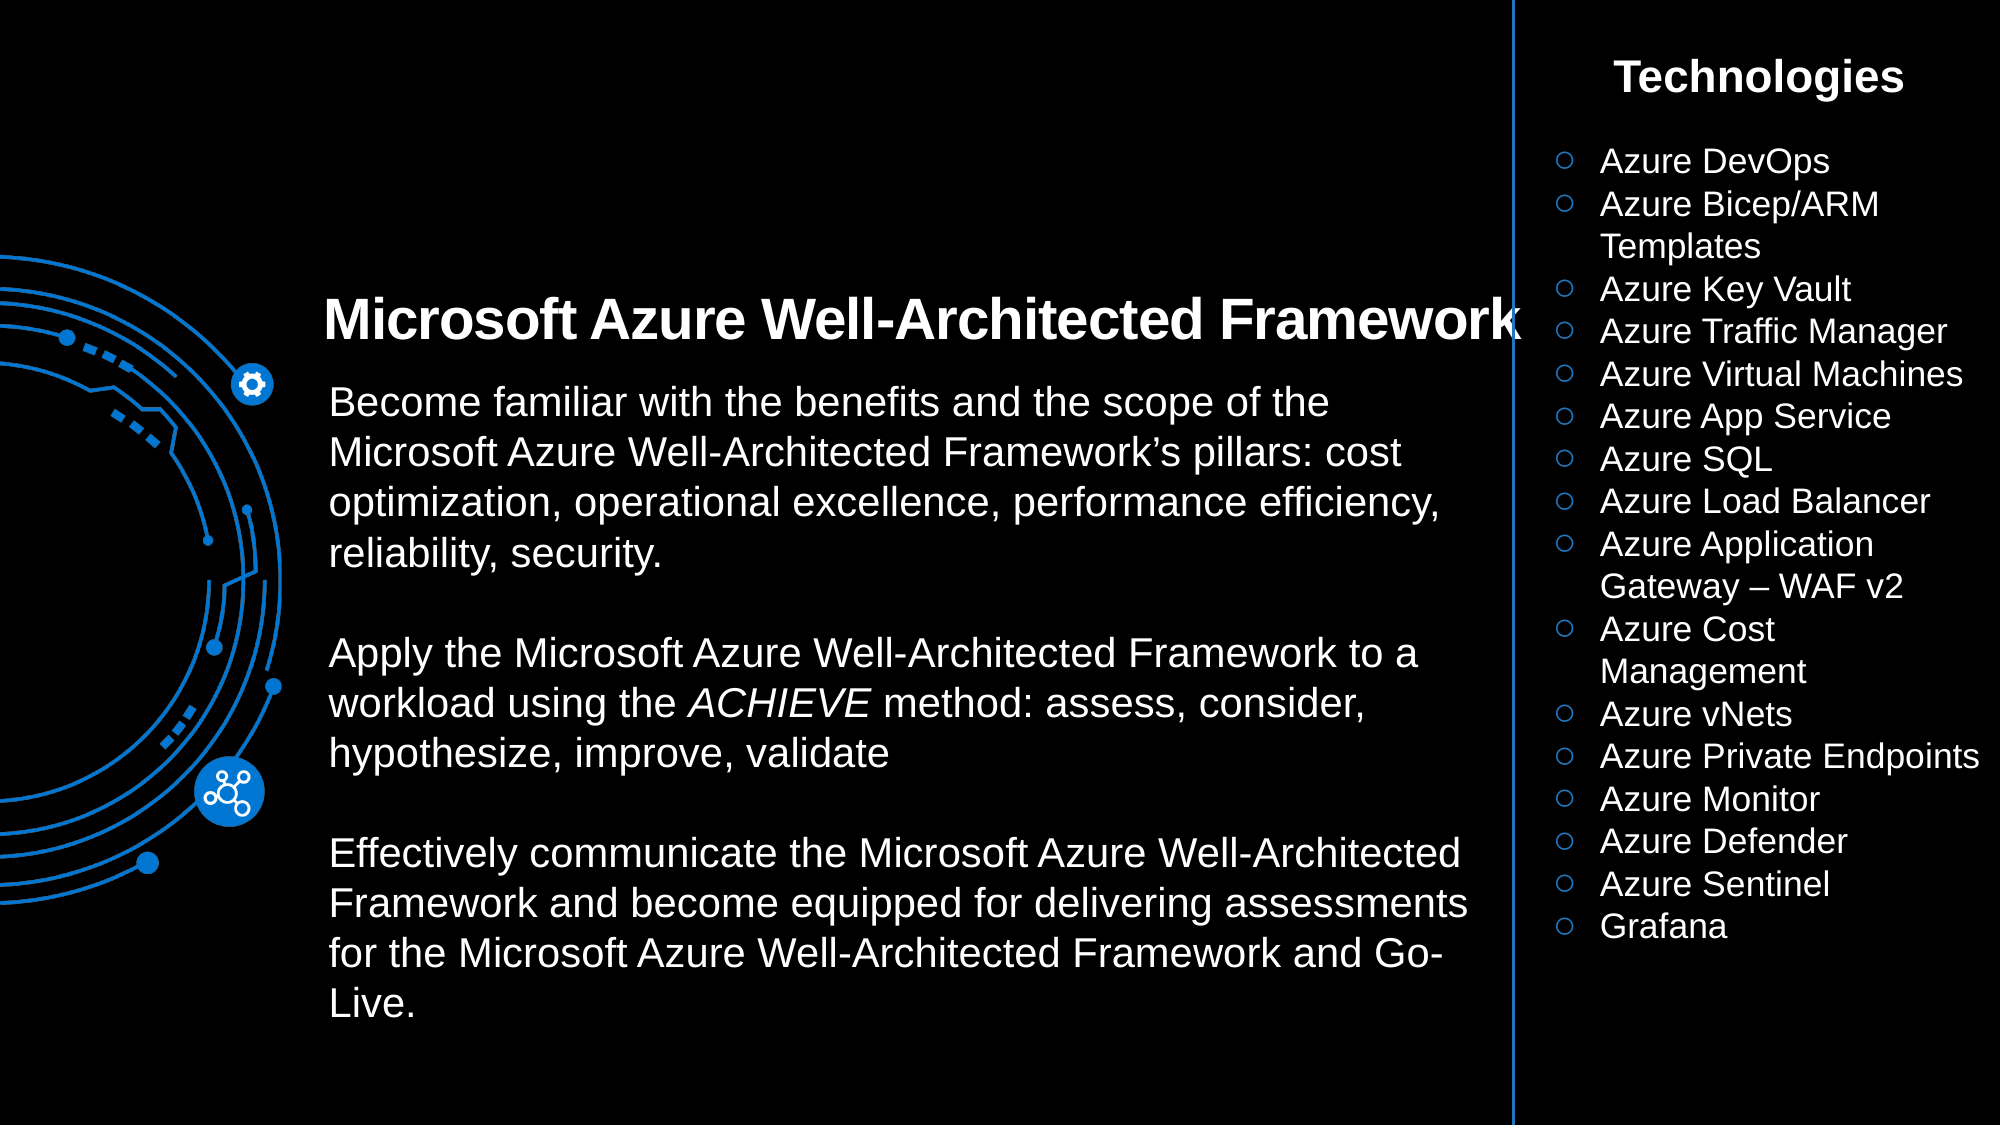

Technologies
Azure DevOps
Azure Bicep/ARM Templates
Azure Key Vault
Azure Traffic Manager
Azure Virtual Machines
Azure App Service
Azure SQL
Azure Load Balancer
Azure Application Gateway – WAF v2
Azure Cost Management
Azure vNets
Azure Private Endpoints
Azure Monitor
Azure Defender
Azure Sentinel
Grafana
# Microsoft Azure Well-Architected Framework
Become familiar with the benefits and the scope of the Microsoft Azure Well-Architected Framework’s pillars: cost optimization, operational excellence, performance efficiency, reliability, security.

Apply the Microsoft Azure Well-Architected Framework to a workload using the ACHIEVE method: assess, consider, hypothesize, improve, validate

Effectively communicate the Microsoft Azure Well-Architected Framework and become equipped for delivering assessments for the Microsoft Azure Well-Architected Framework and Go-Live.